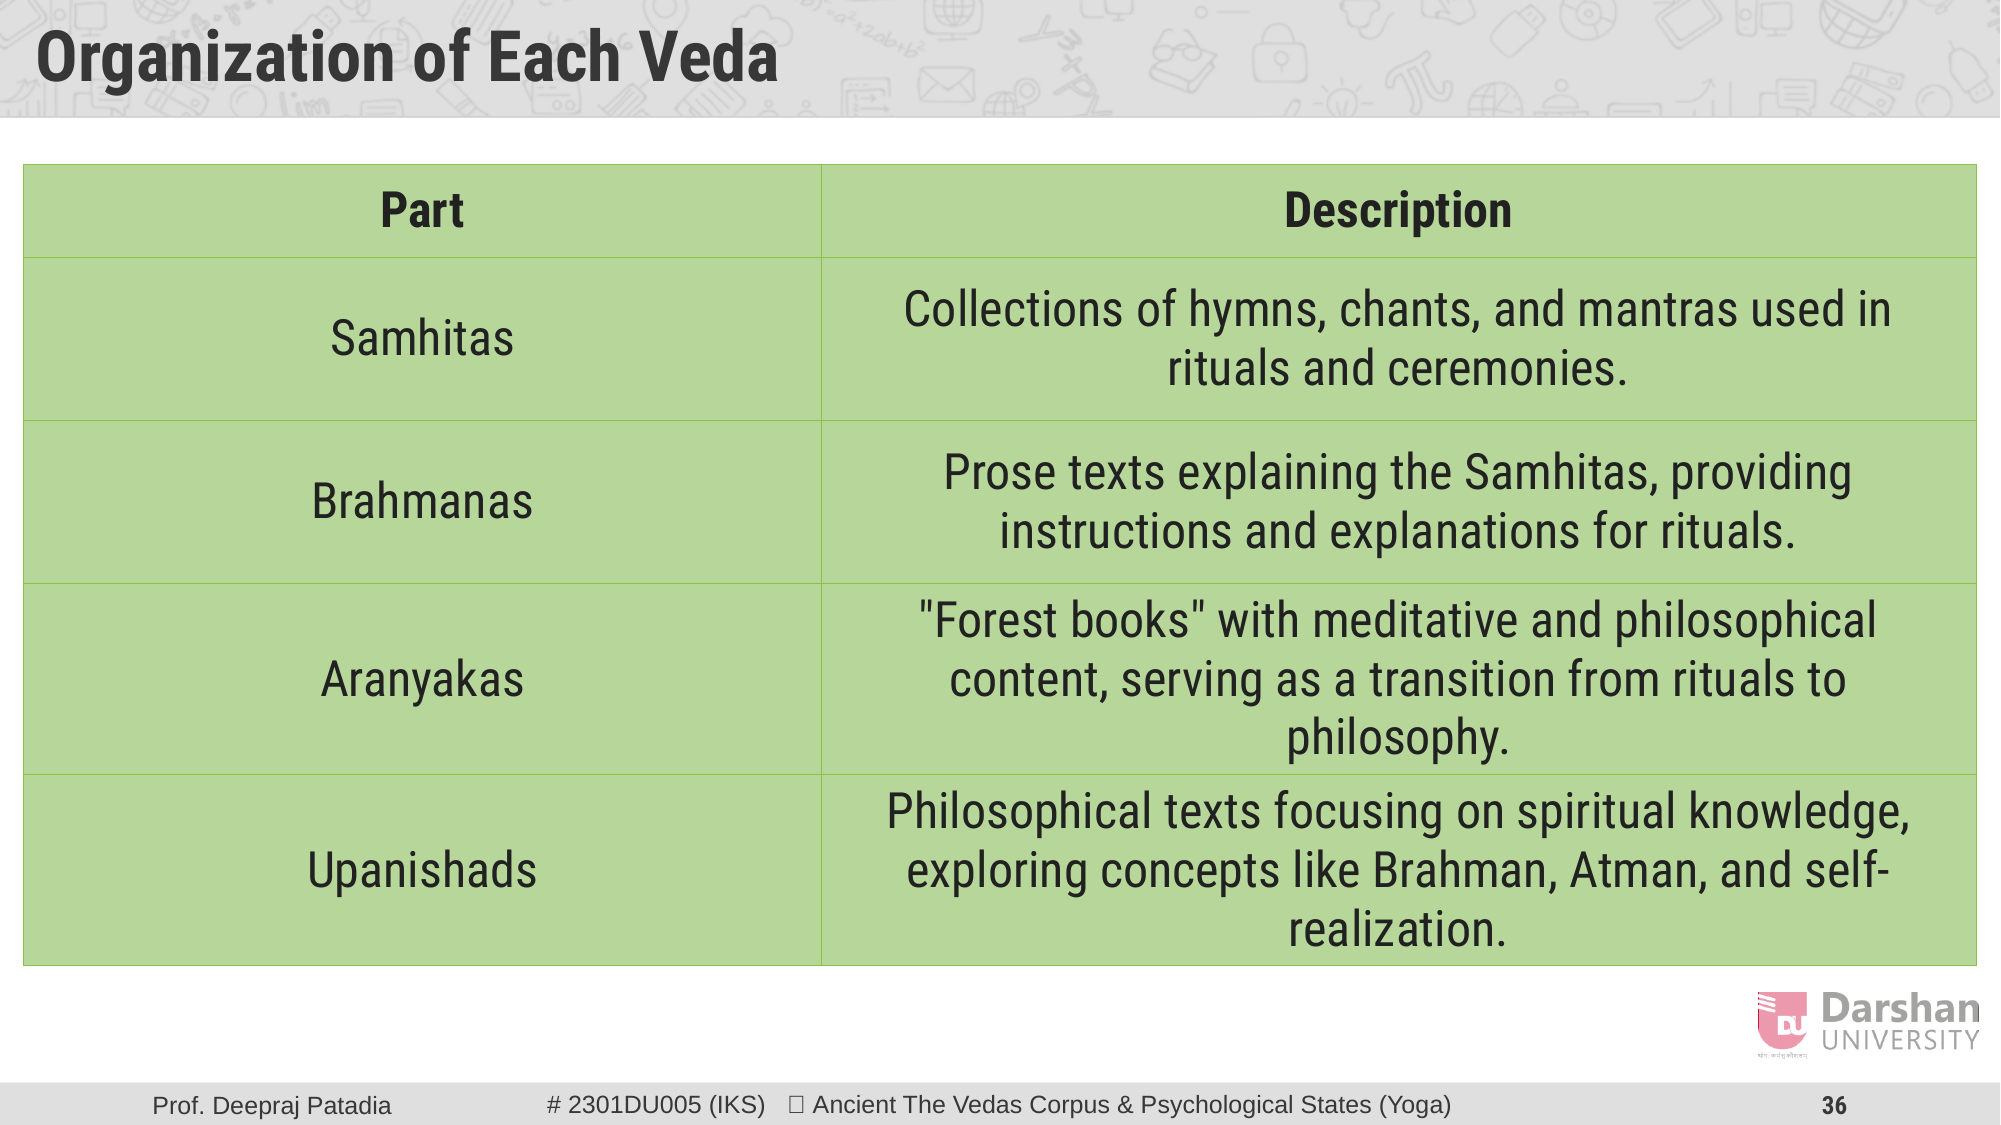

# Organization of Each Veda
| Part | Description |
| --- | --- |
| Samhitas | Collections of hymns, chants, and mantras used in rituals and ceremonies. |
| Brahmanas | Prose texts explaining the Samhitas, providing instructions and explanations for rituals. |
| Aranyakas | "Forest books" with meditative and philosophical content, serving as a transition from rituals to philosophy. |
| Upanishads | Philosophical texts focusing on spiritual knowledge, exploring concepts like Brahman, Atman, and self-realization. |